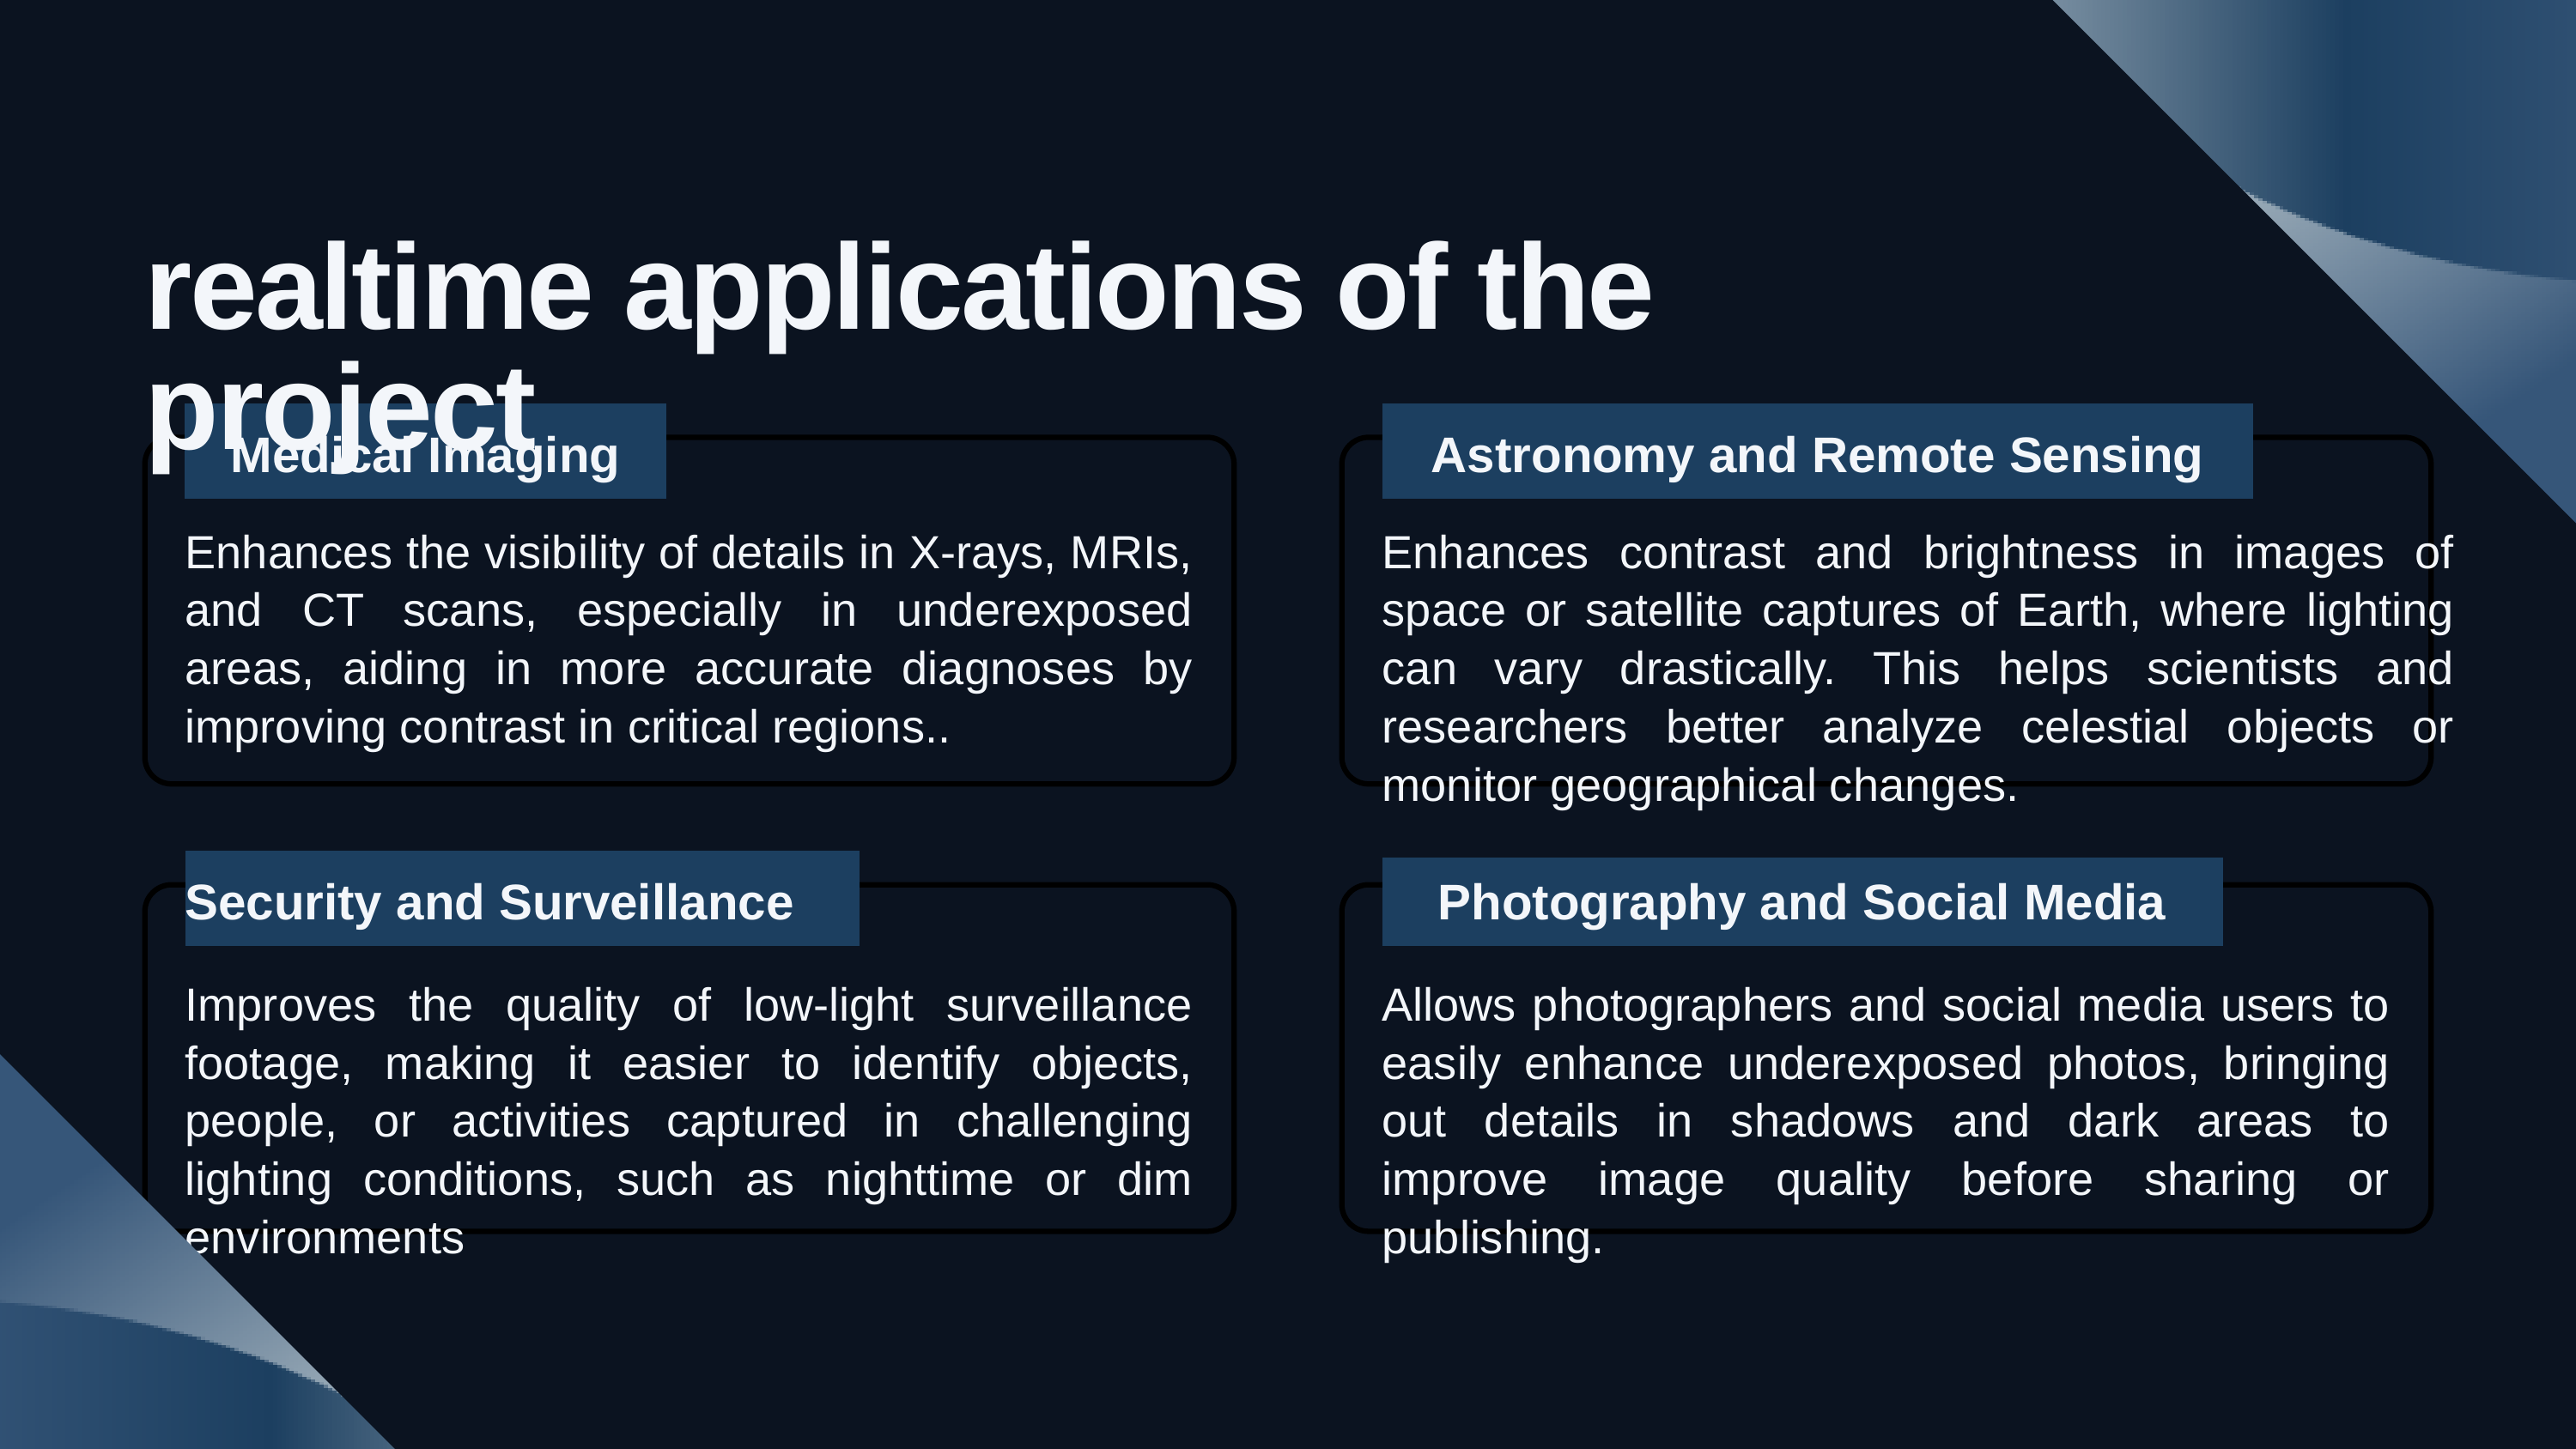

realtime applications of the project

Medical Imaging
Astronomy and Remote Sensing

Enhances the visibility of details in X-rays, MRIs, and CT scans, especially in underexposed areas, aiding in more accurate diagnoses by improving contrast in critical regions..
Enhances contrast and brightness in images of space or satellite captures of Earth, where lighting can vary drastically. This helps scientists and researchers better analyze celestial objects or monitor geographical changes.

Security and Surveillance
Photography and Social Media

Improves the quality of low-light surveillance footage, making it easier to identify objects, people, or activities captured in challenging lighting conditions, such as nighttime or dim environments
Allows photographers and social media users to easily enhance underexposed photos, bringing out details in shadows and dark areas to improve image quality before sharing or publishing.